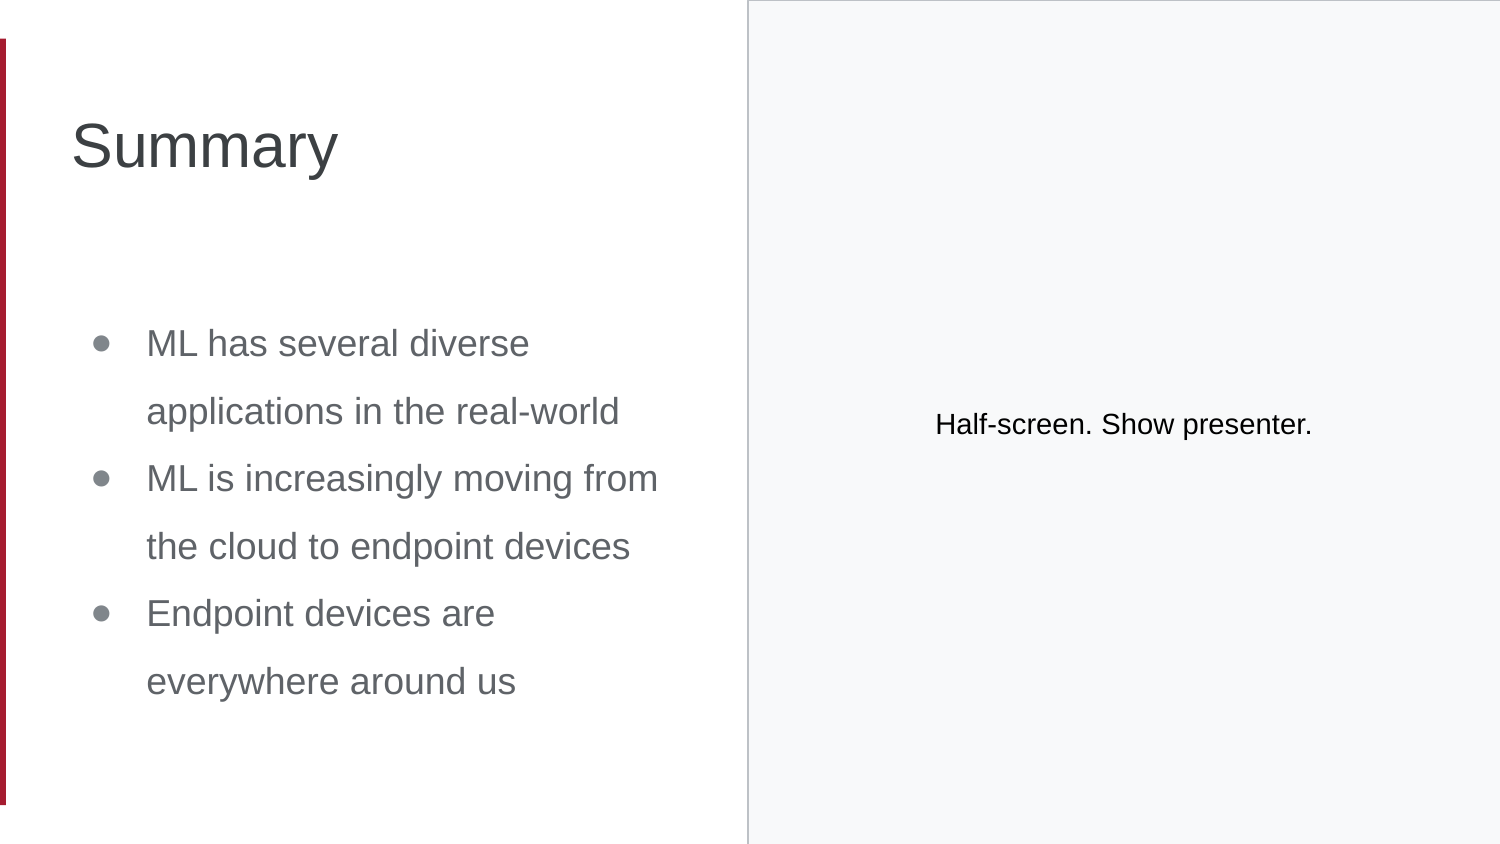

Half-screen. Show presenter.
# Summary
ML has several diverse applications in the real-world
ML is increasingly moving from the cloud to endpoint devices
Endpoint devices are everywhere around us